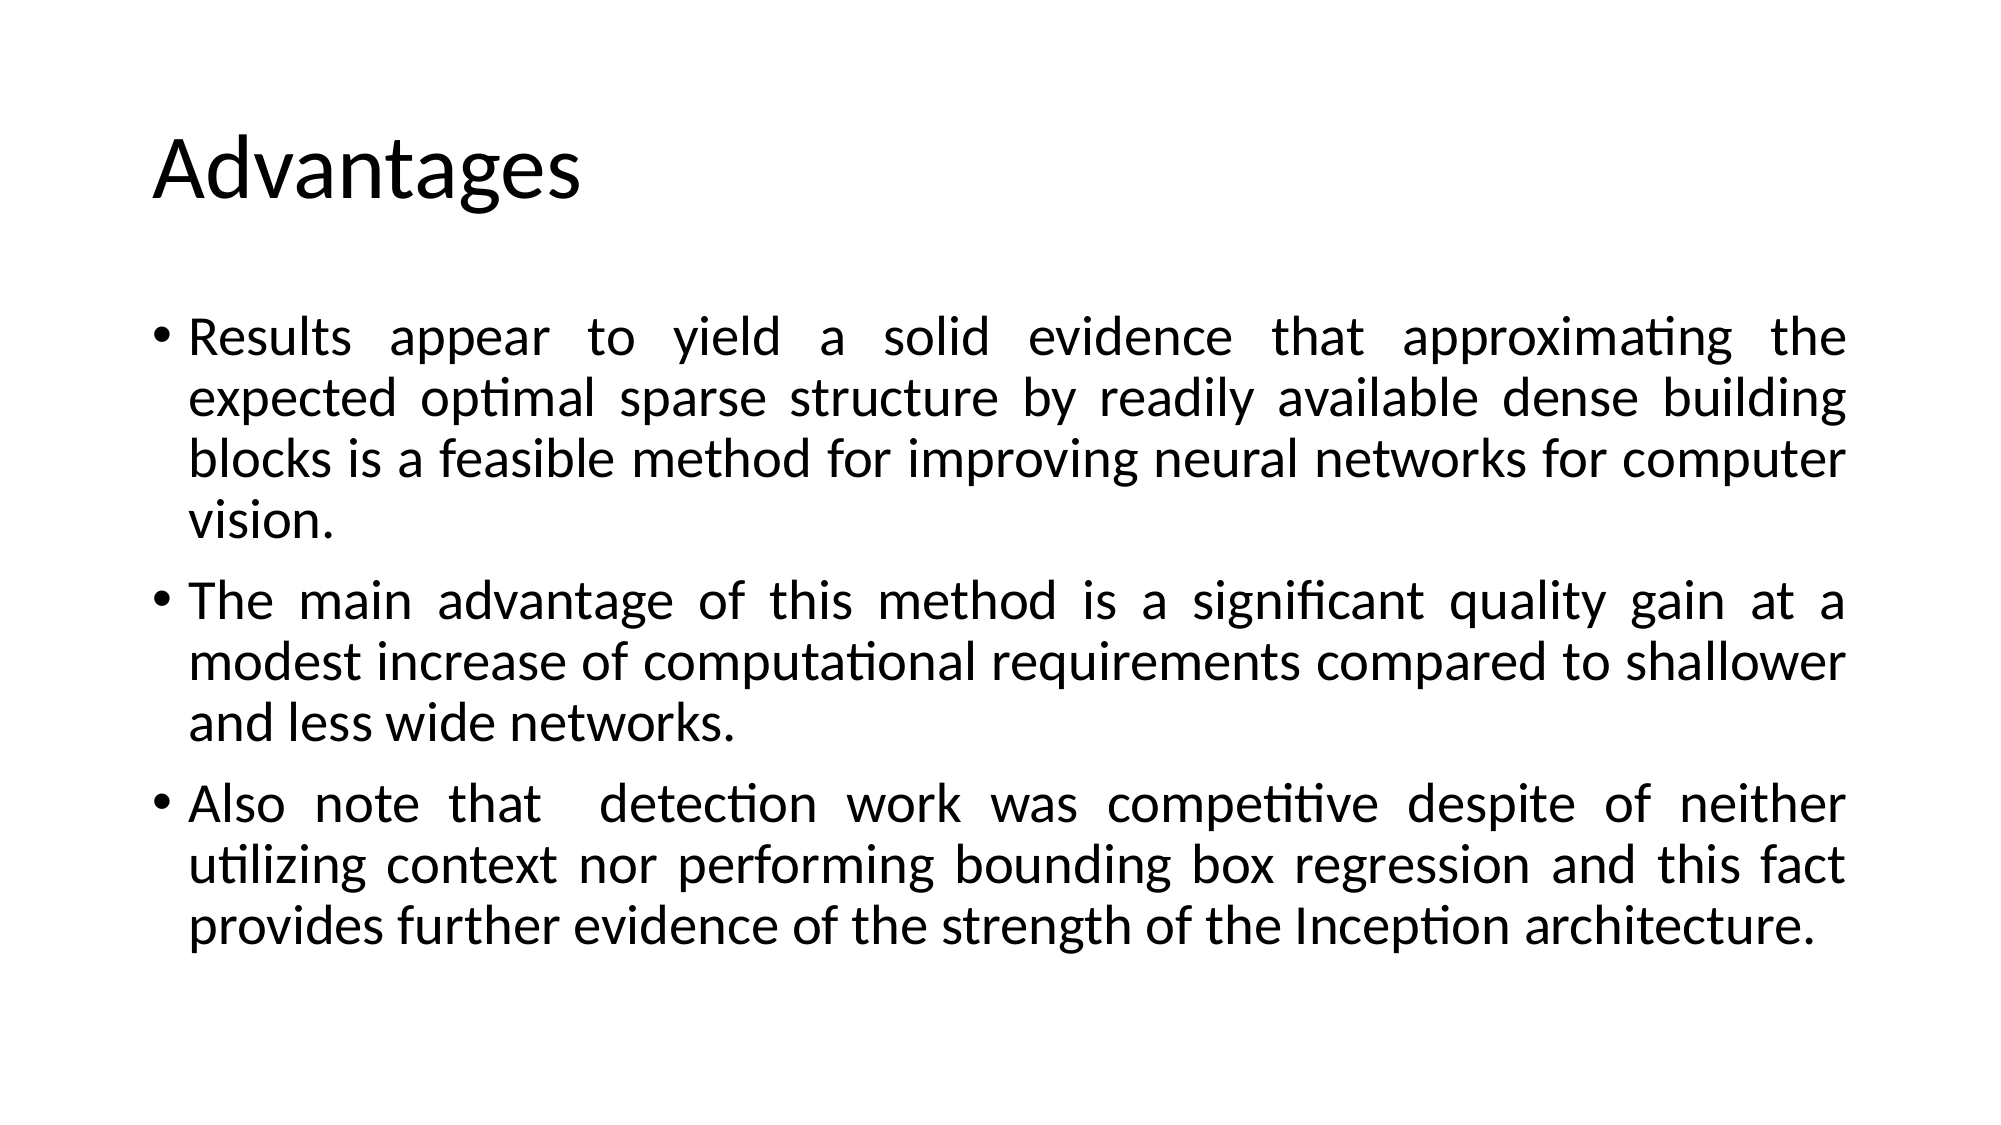

# Advantages
Results appear to yield a solid evidence that approximating the expected optimal sparse structure by readily available dense building blocks is a feasible method for improving neural networks for computer vision.
The main advantage of this method is a significant quality gain at a modest increase of computational requirements compared to shallower and less wide networks.
Also note that  detection work was competitive despite of neither utilizing context nor performing bounding box regression and this fact provides further evidence of the strength of the Inception architecture.